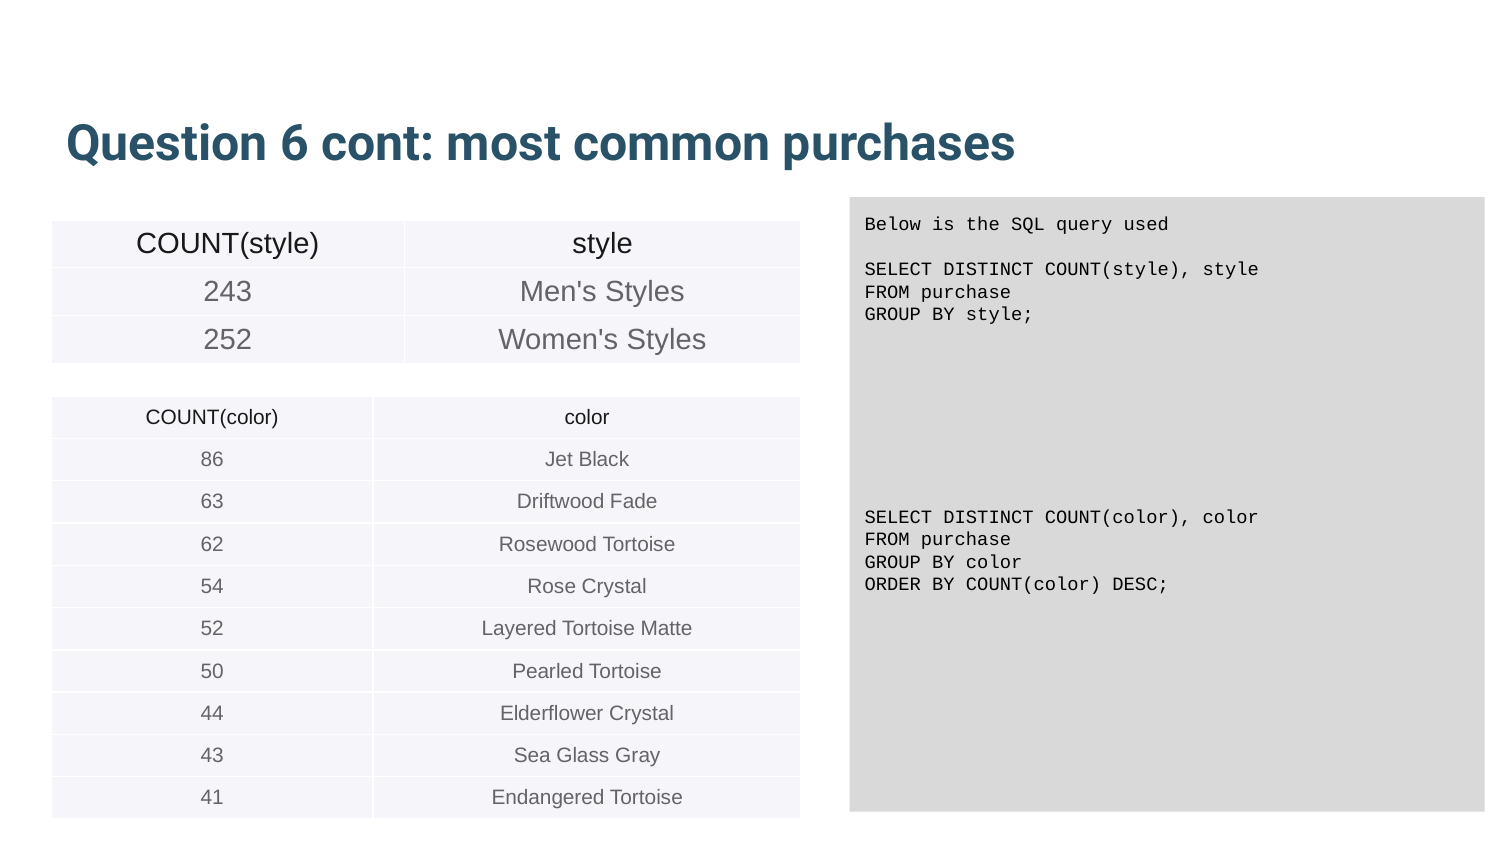

Question 6 cont: most common purchases
Below is the SQL query used

SELECT DISTINCT COUNT(style), style
FROM purchase
GROUP BY style;

SELECT DISTINCT COUNT(color), color
FROM purchase
GROUP BY color
ORDER BY COUNT(color) DESC;
| COUNT(style) | style |
| --- | --- |
| 243 | Men's Styles |
| 252 | Women's Styles |
| COUNT(color) | color |
| --- | --- |
| 86 | Jet Black |
| 63 | Driftwood Fade |
| 62 | Rosewood Tortoise |
| 54 | Rose Crystal |
| 52 | Layered Tortoise Matte |
| 50 | Pearled Tortoise |
| 44 | Elderflower Crystal |
| 43 | Sea Glass Gray |
| 41 | Endangered Tortoise |